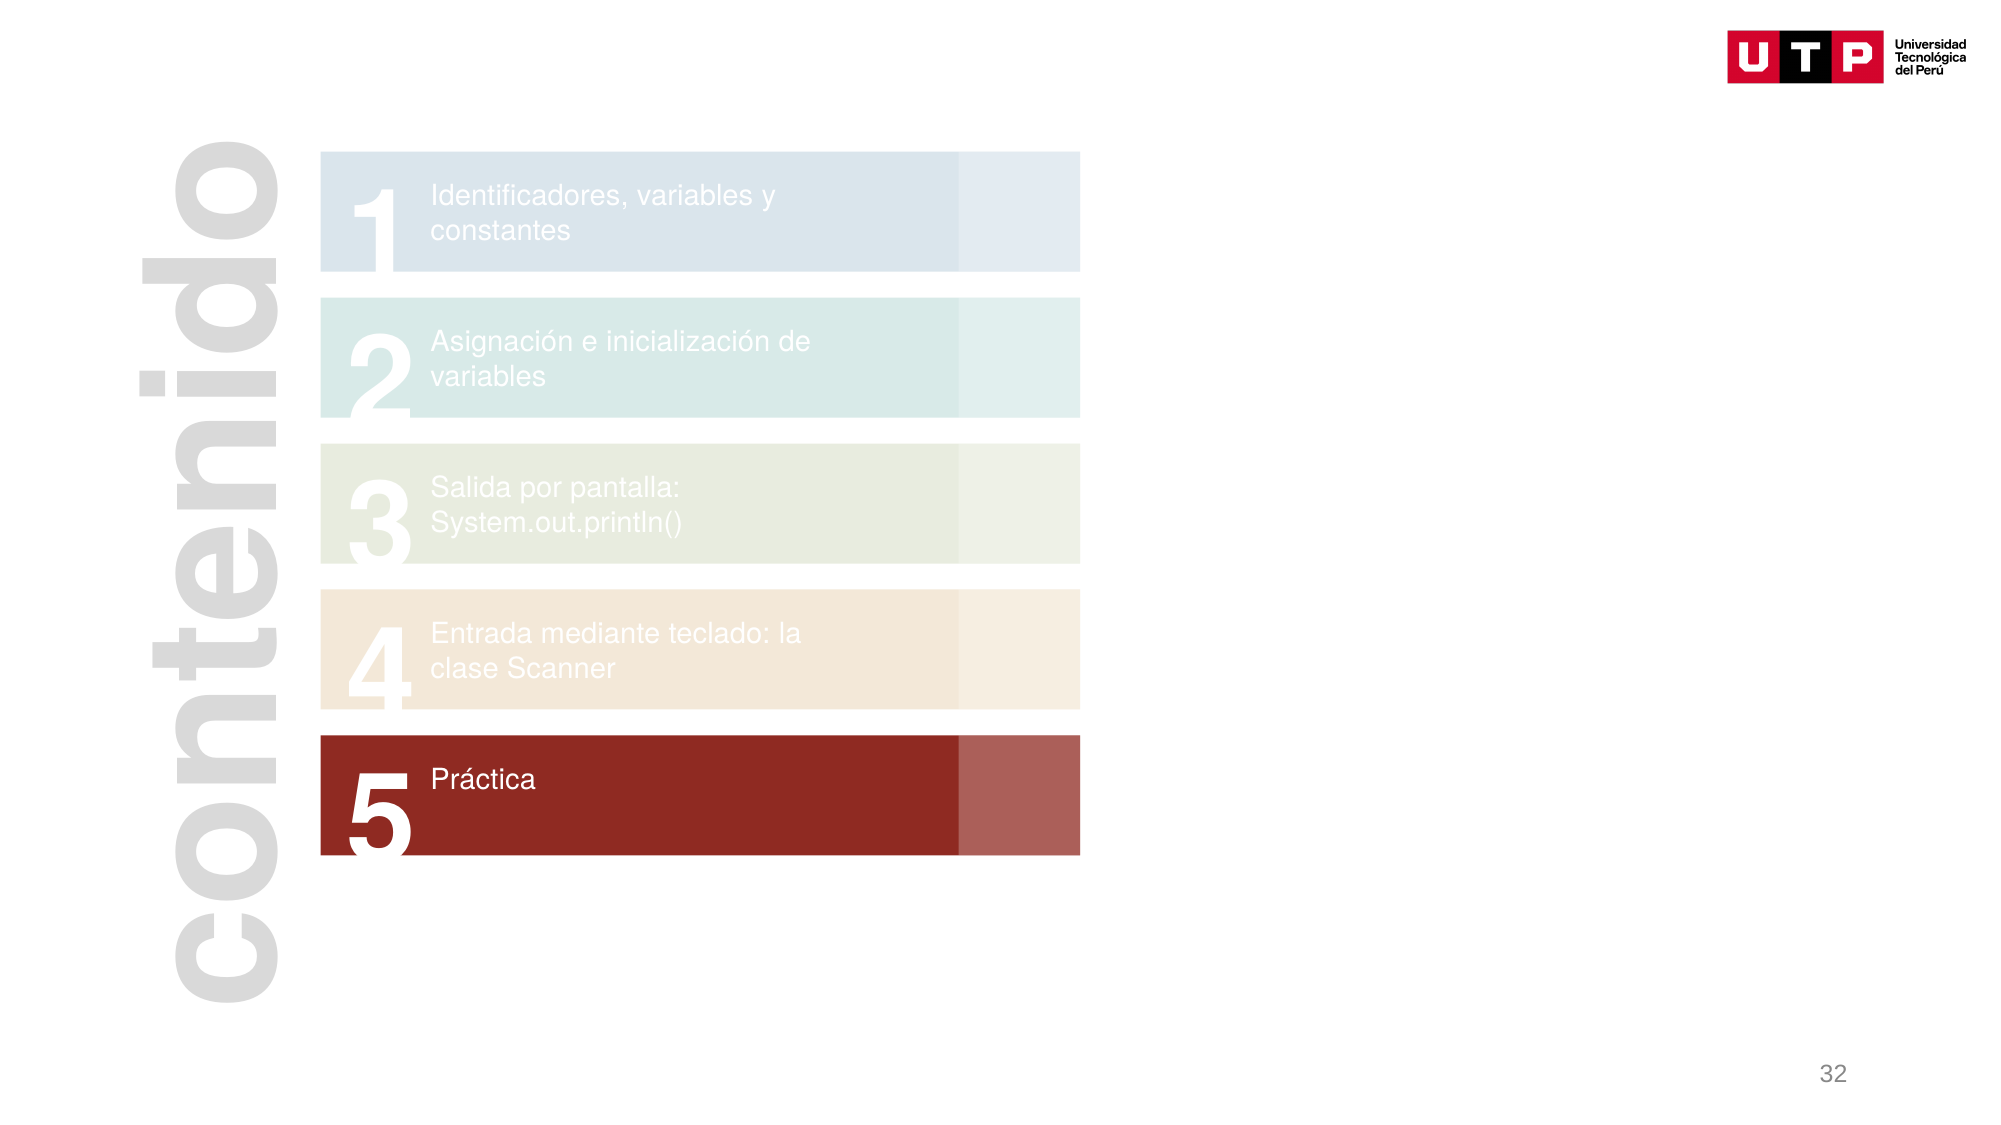

1

Identificadores, variables y constantes
2

Asignación e inicialización de variables
3

Salida por pantalla: System.out.println()
contenido
4

Entrada mediante teclado: la clase Scanner
5

Práctica
32